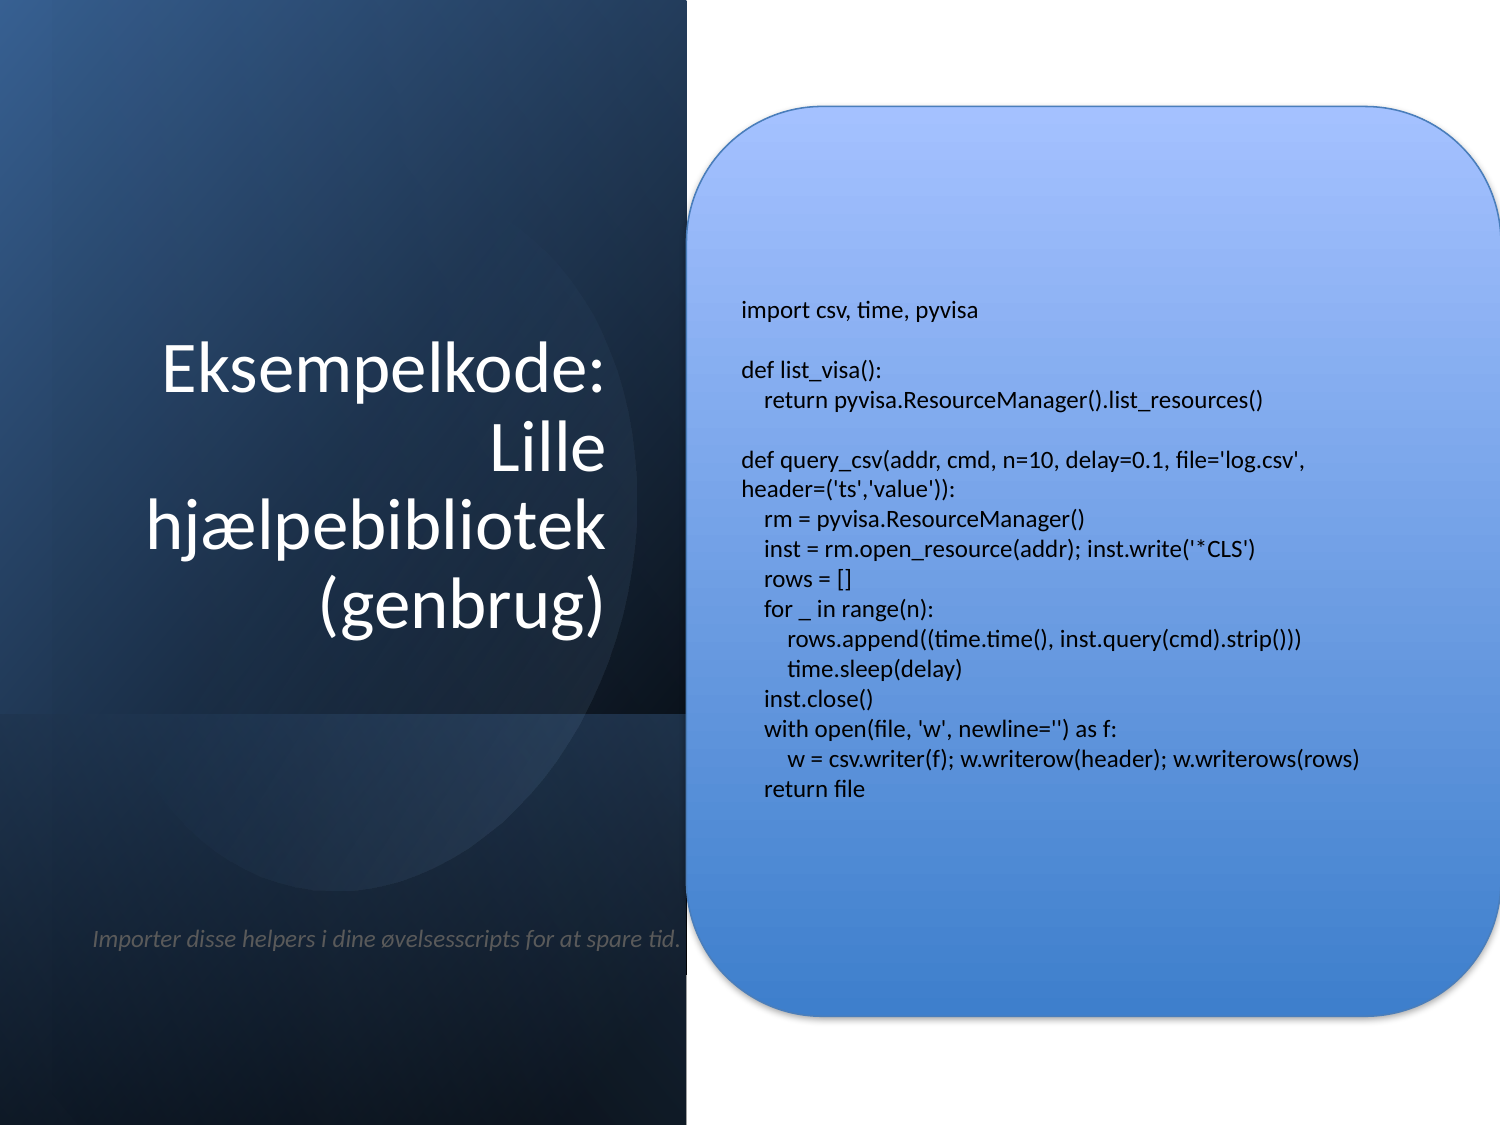

# Eksempelkode: Lille hjælpebibliotek (genbrug)
import csv, time, pyvisa

def list_visa():
    return pyvisa.ResourceManager().list_resources()

def query_csv(addr, cmd, n=10, delay=0.1, file='log.csv', header=('ts','value')):
    rm = pyvisa.ResourceManager()
    inst = rm.open_resource(addr); inst.write('*CLS')
    rows = []
    for _ in range(n):
        rows.append((time.time(), inst.query(cmd).strip()))
        time.sleep(delay)
    inst.close()
    with open(file, 'w', newline='') as f:
        w = csv.writer(f); w.writerow(header); w.writerows(rows)
    return file

Importer disse helpers i dine øvelsesscripts for at spare tid.